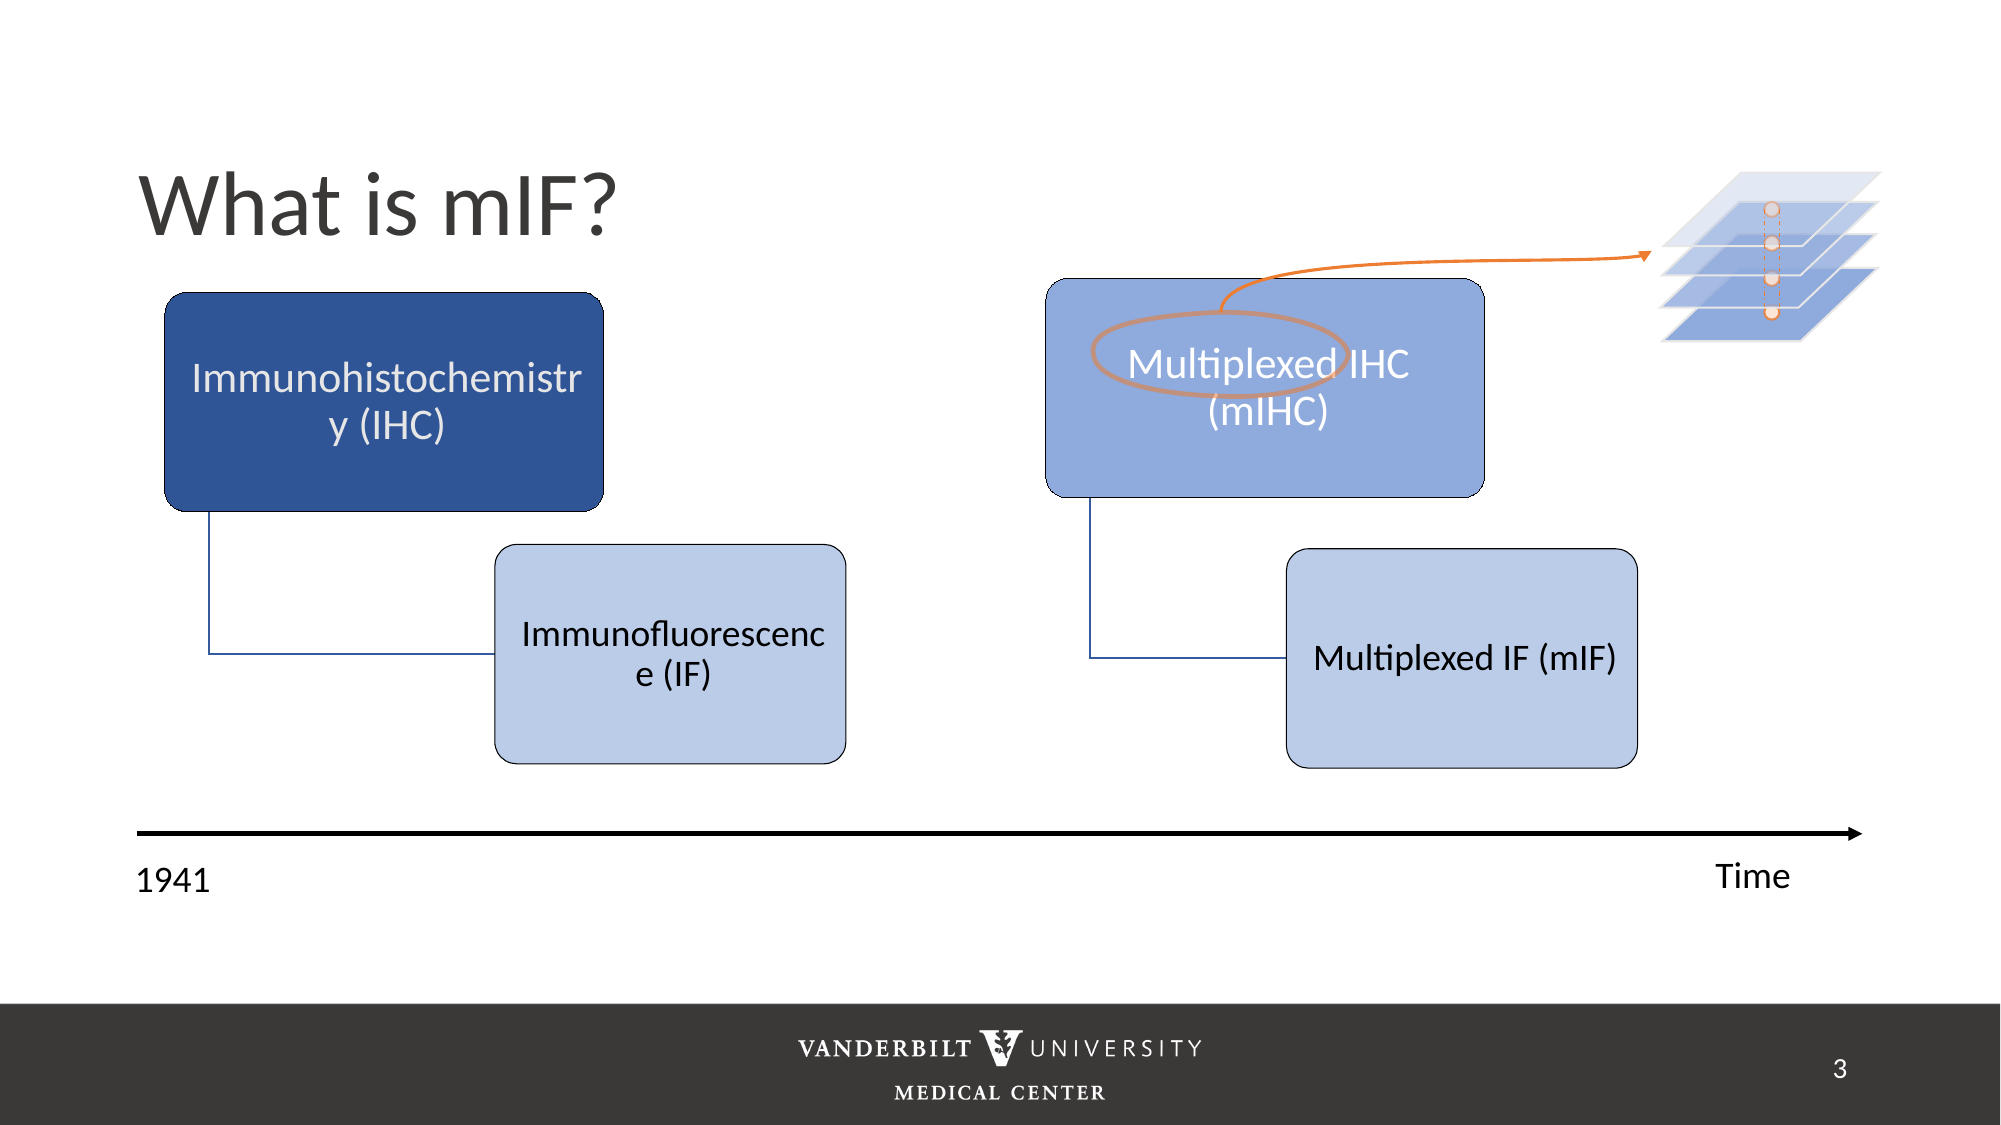

# What is mIF?

Immunohistochemistry (IHC)
Immunofluorescence (IF)
Multiplexed IHC (mIHC)
Multiplexed IF (mIF)

Time
1941
3